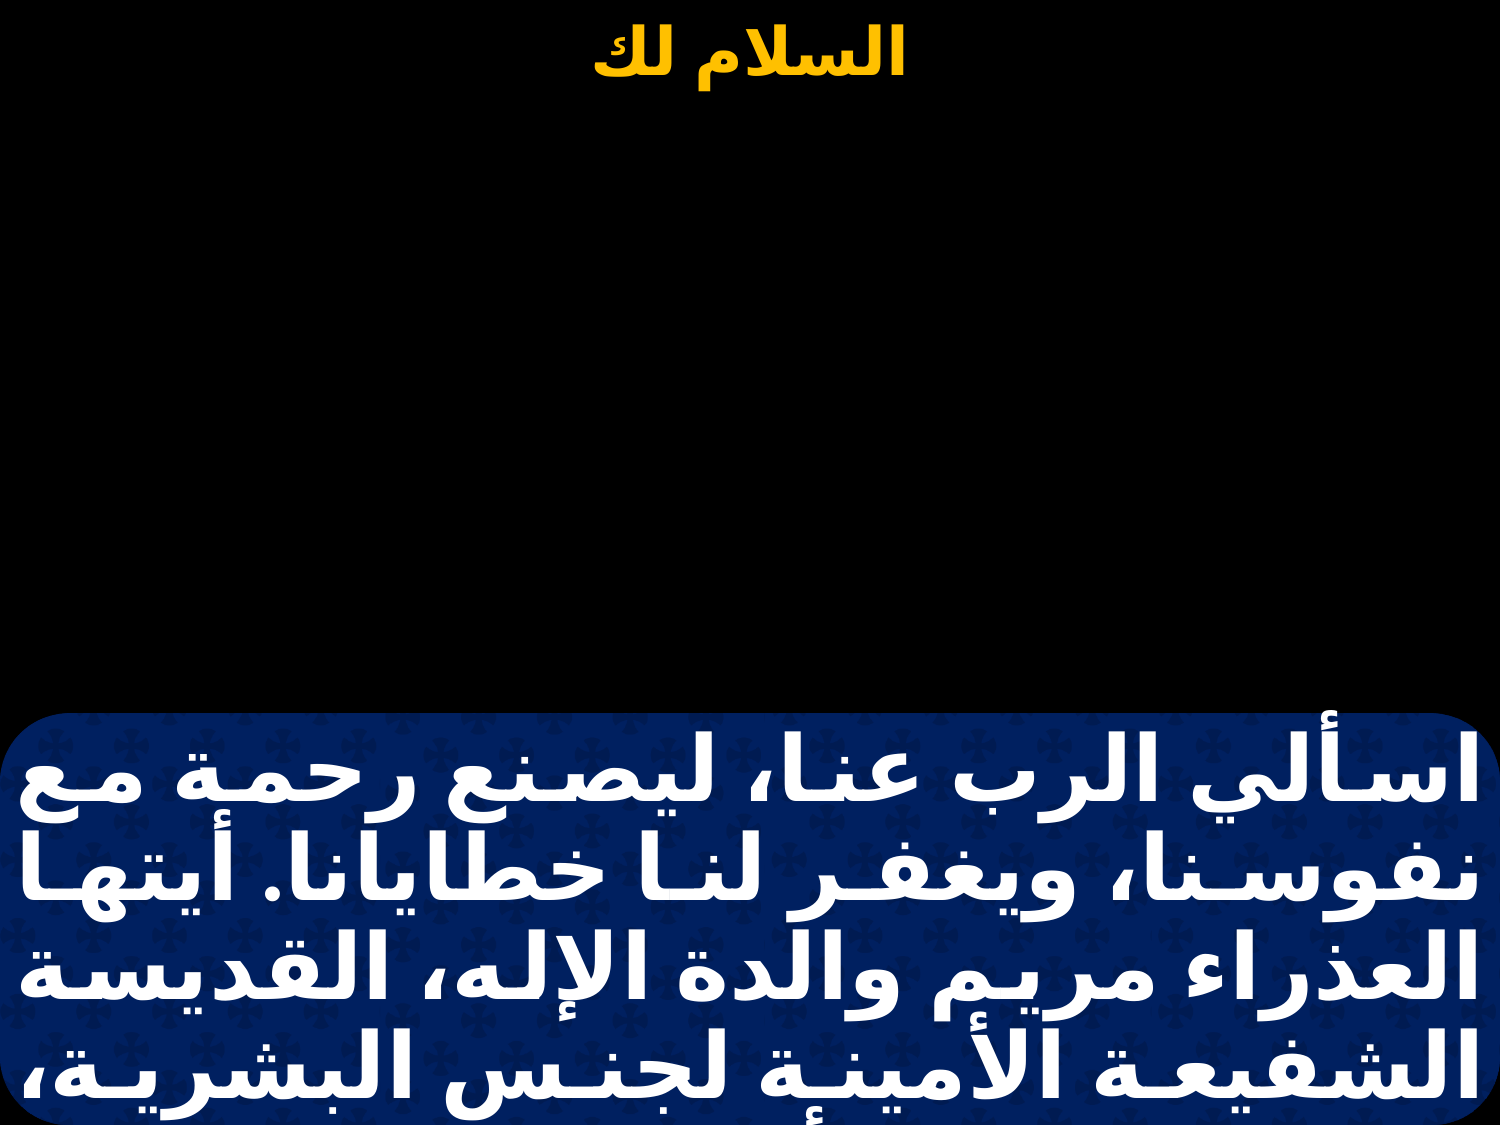

#
اسألي الرب عنا، ليصنع رحمة مع نفوسنا، ويغفر لنا خطايانا. أيتها العذراء مريم والدة الإله، القديسة الشفيعة الأمينة لجنس البشرية، اشفعي فينا أمام المسيح الذي ولدته لكي ينعم علينا بغفران خطايانا.